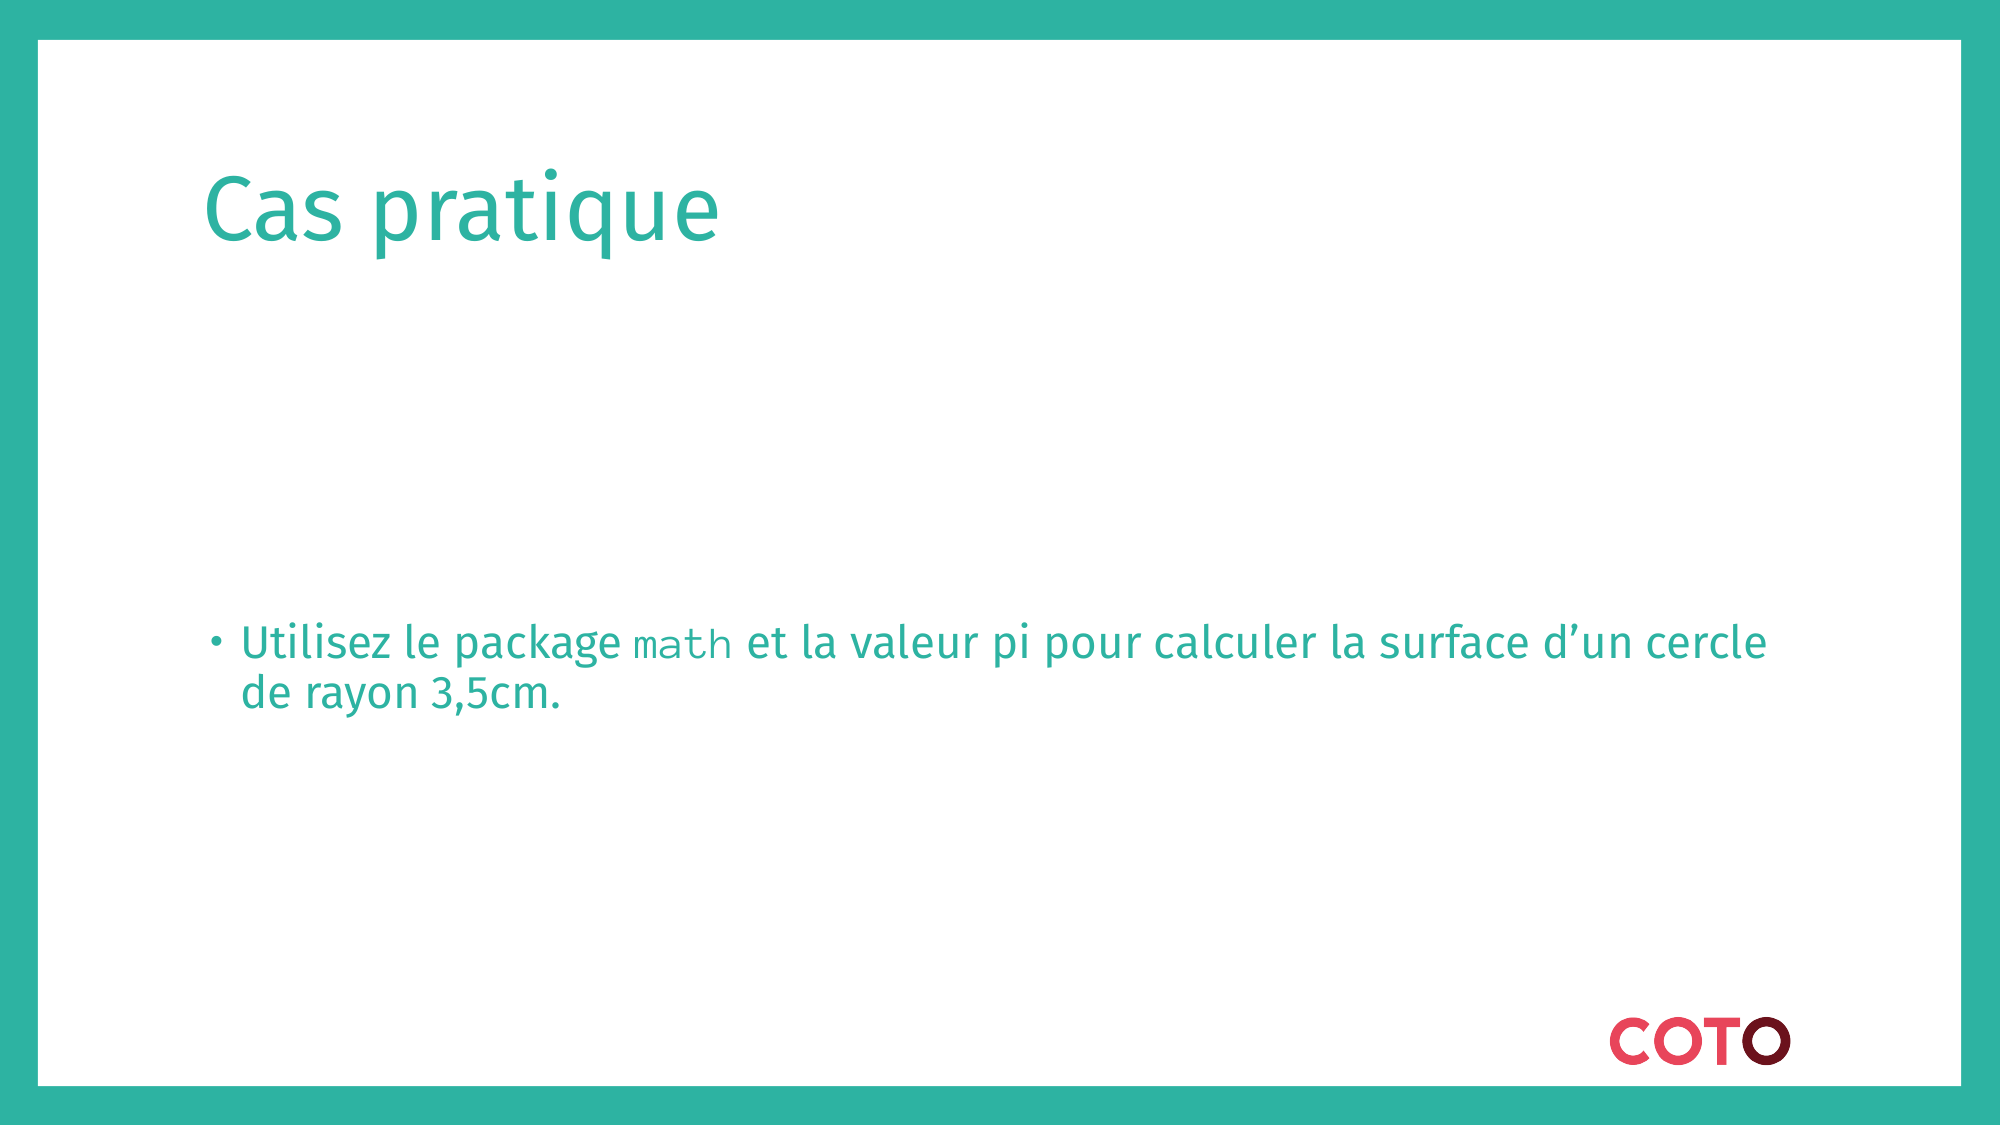

# Cas pratique
Utilisez le package math et la valeur pi pour calculer la surface d’un cercle de rayon 3,5cm.